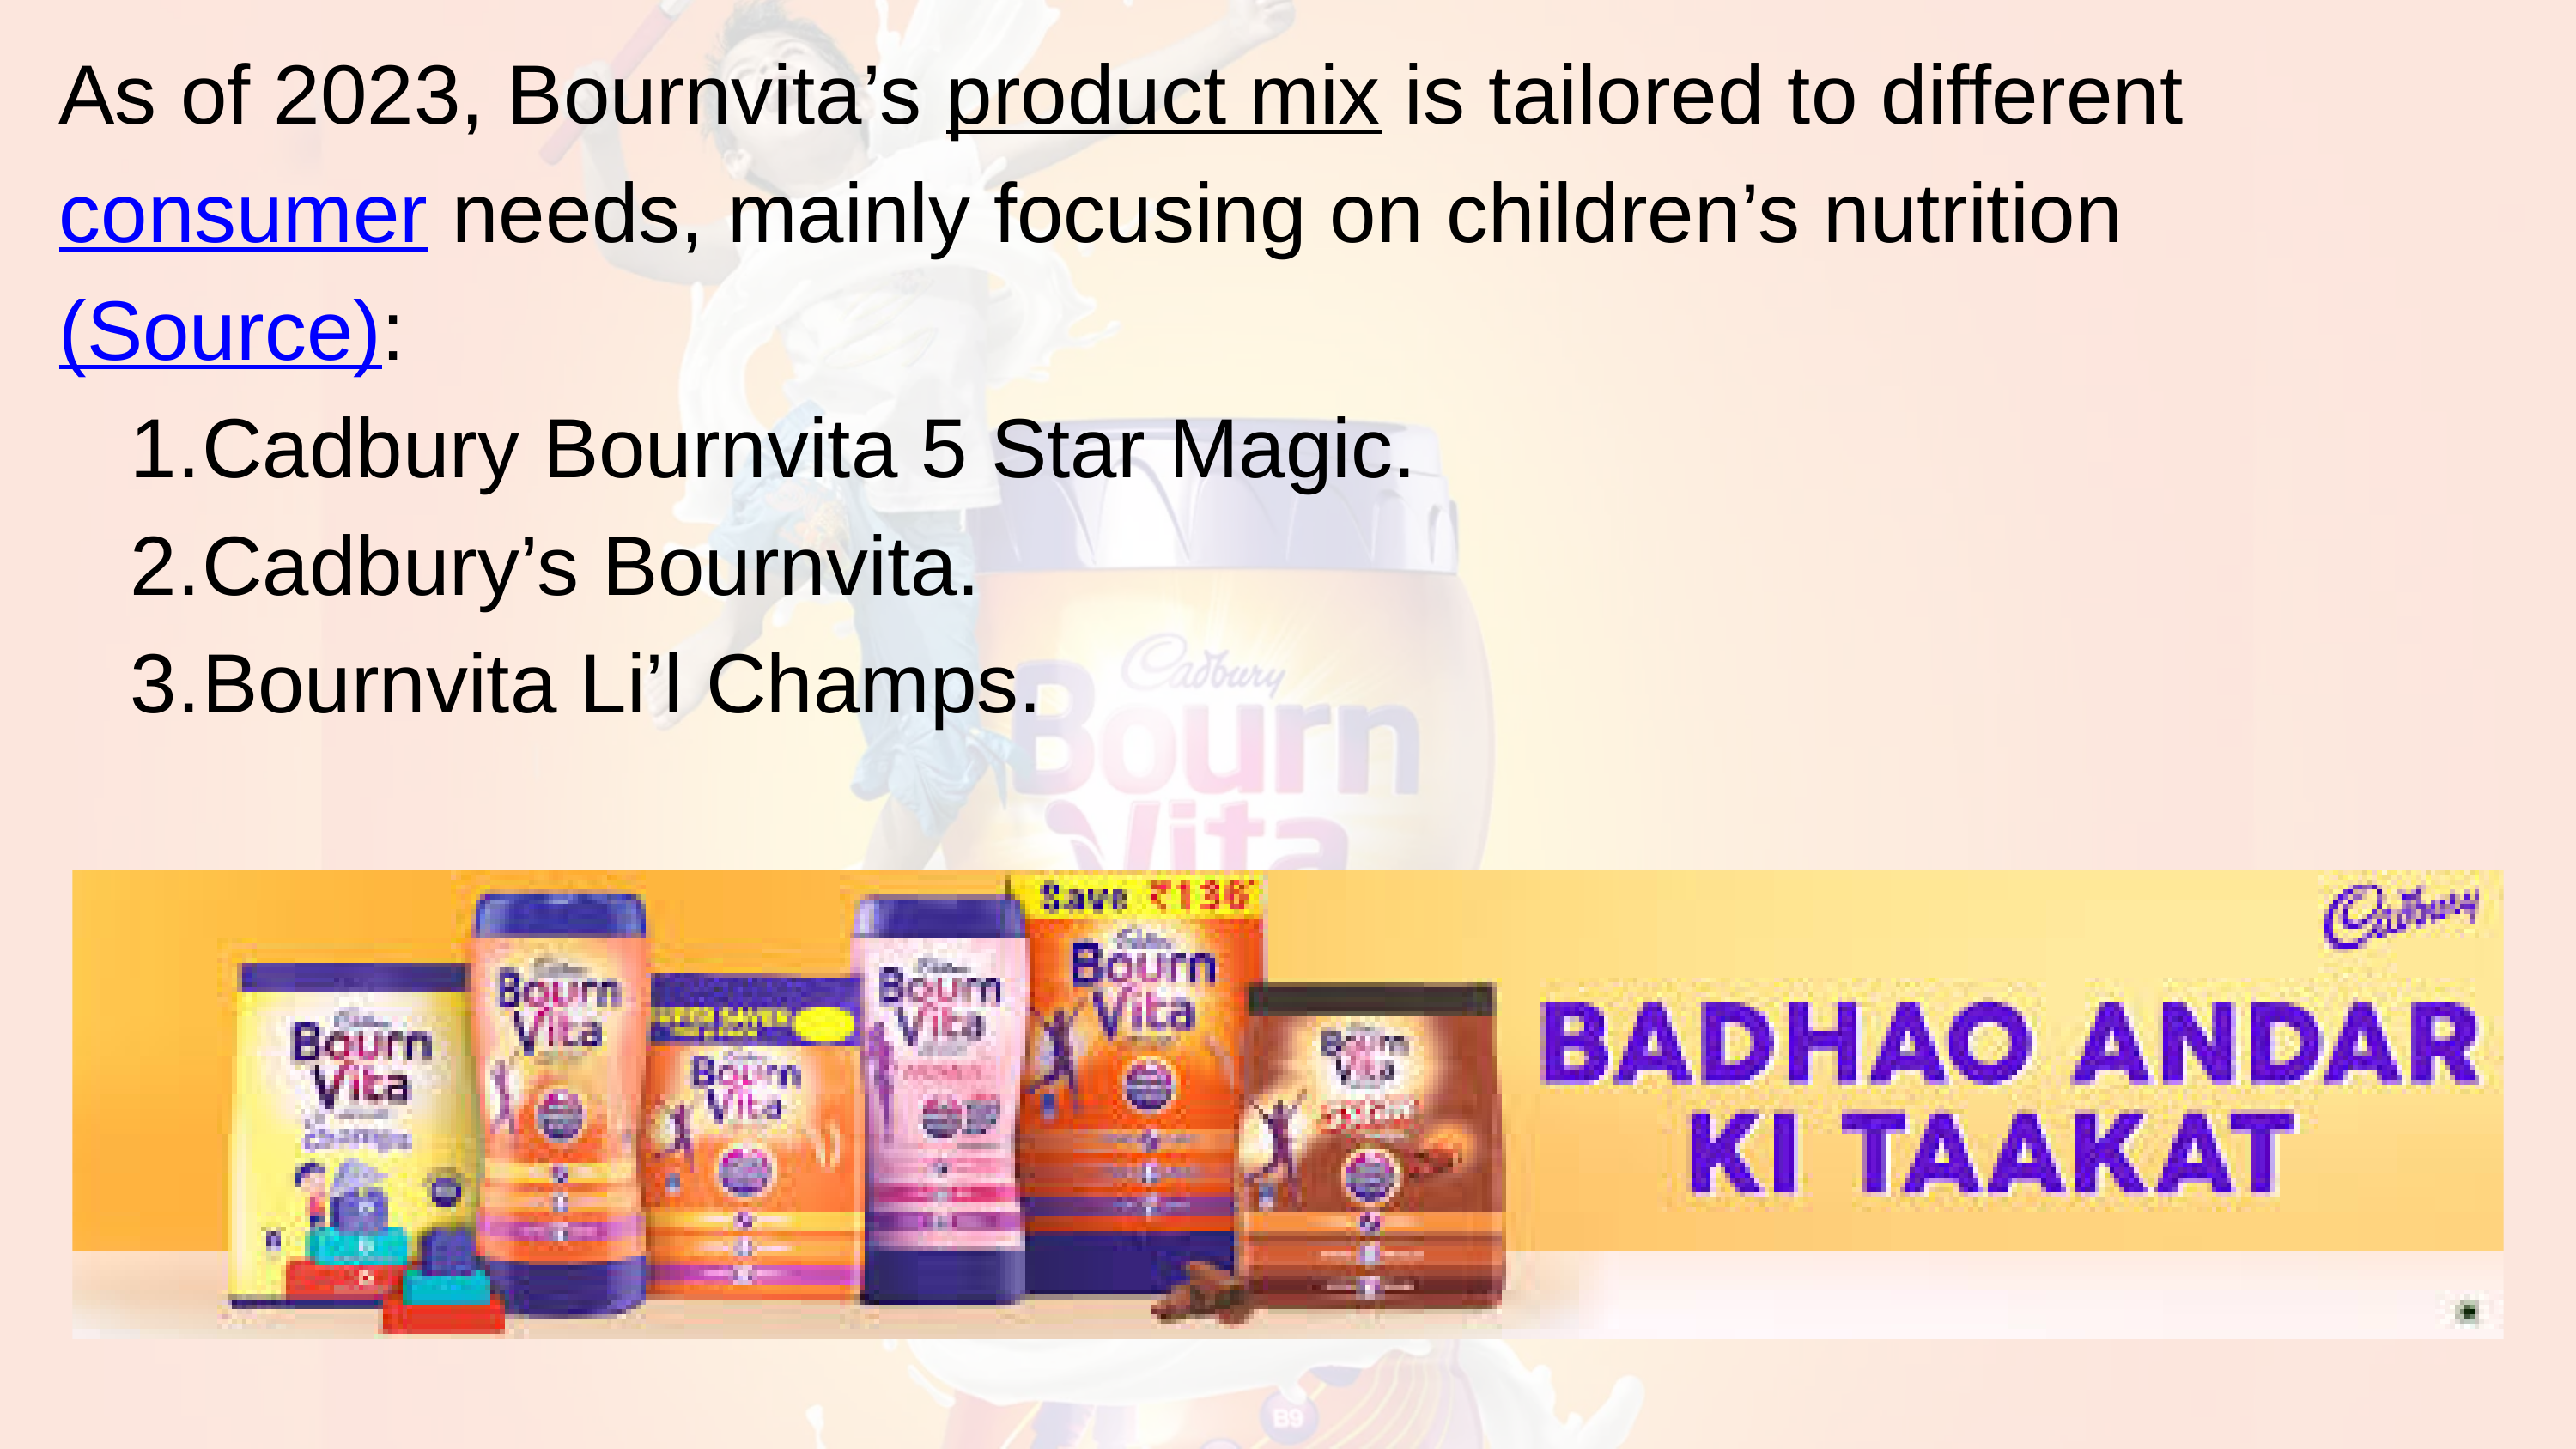

As of 2023, Bournvita’s product mix is tailored to different consumer needs, mainly focusing on children’s nutrition (Source):
Cadbury Bournvita 5 Star Magic.
Cadbury’s Bournvita.
Bournvita Li’l Champs.